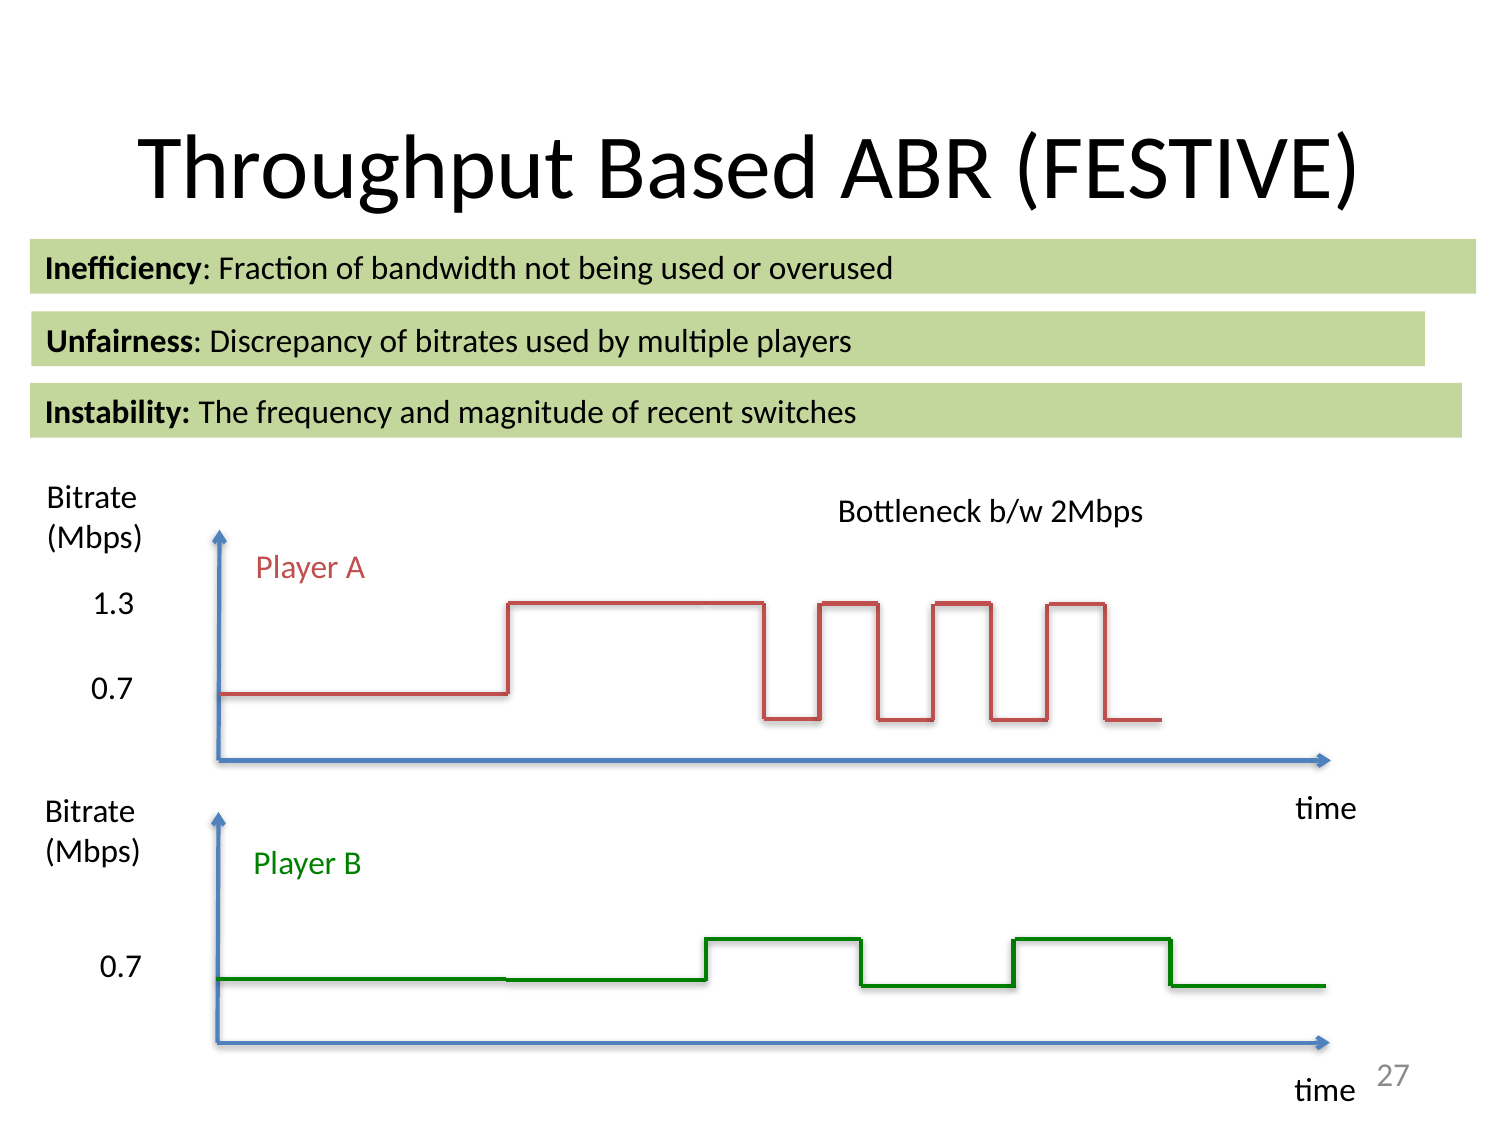

# Throughput Based ABR (FESTIVE)
Inefficiency: Fraction of bandwidth not being used or overused
Unfairness: Discrepancy of bitrates used by multiple players
Instability: The frequency and magnitude of recent switches
Bitrate
(Mbps)
Bottleneck b/w 2Mbps
Player A
1.3
0.7
time
Bitrate
(Mbps)
Player B
0.7
27
time